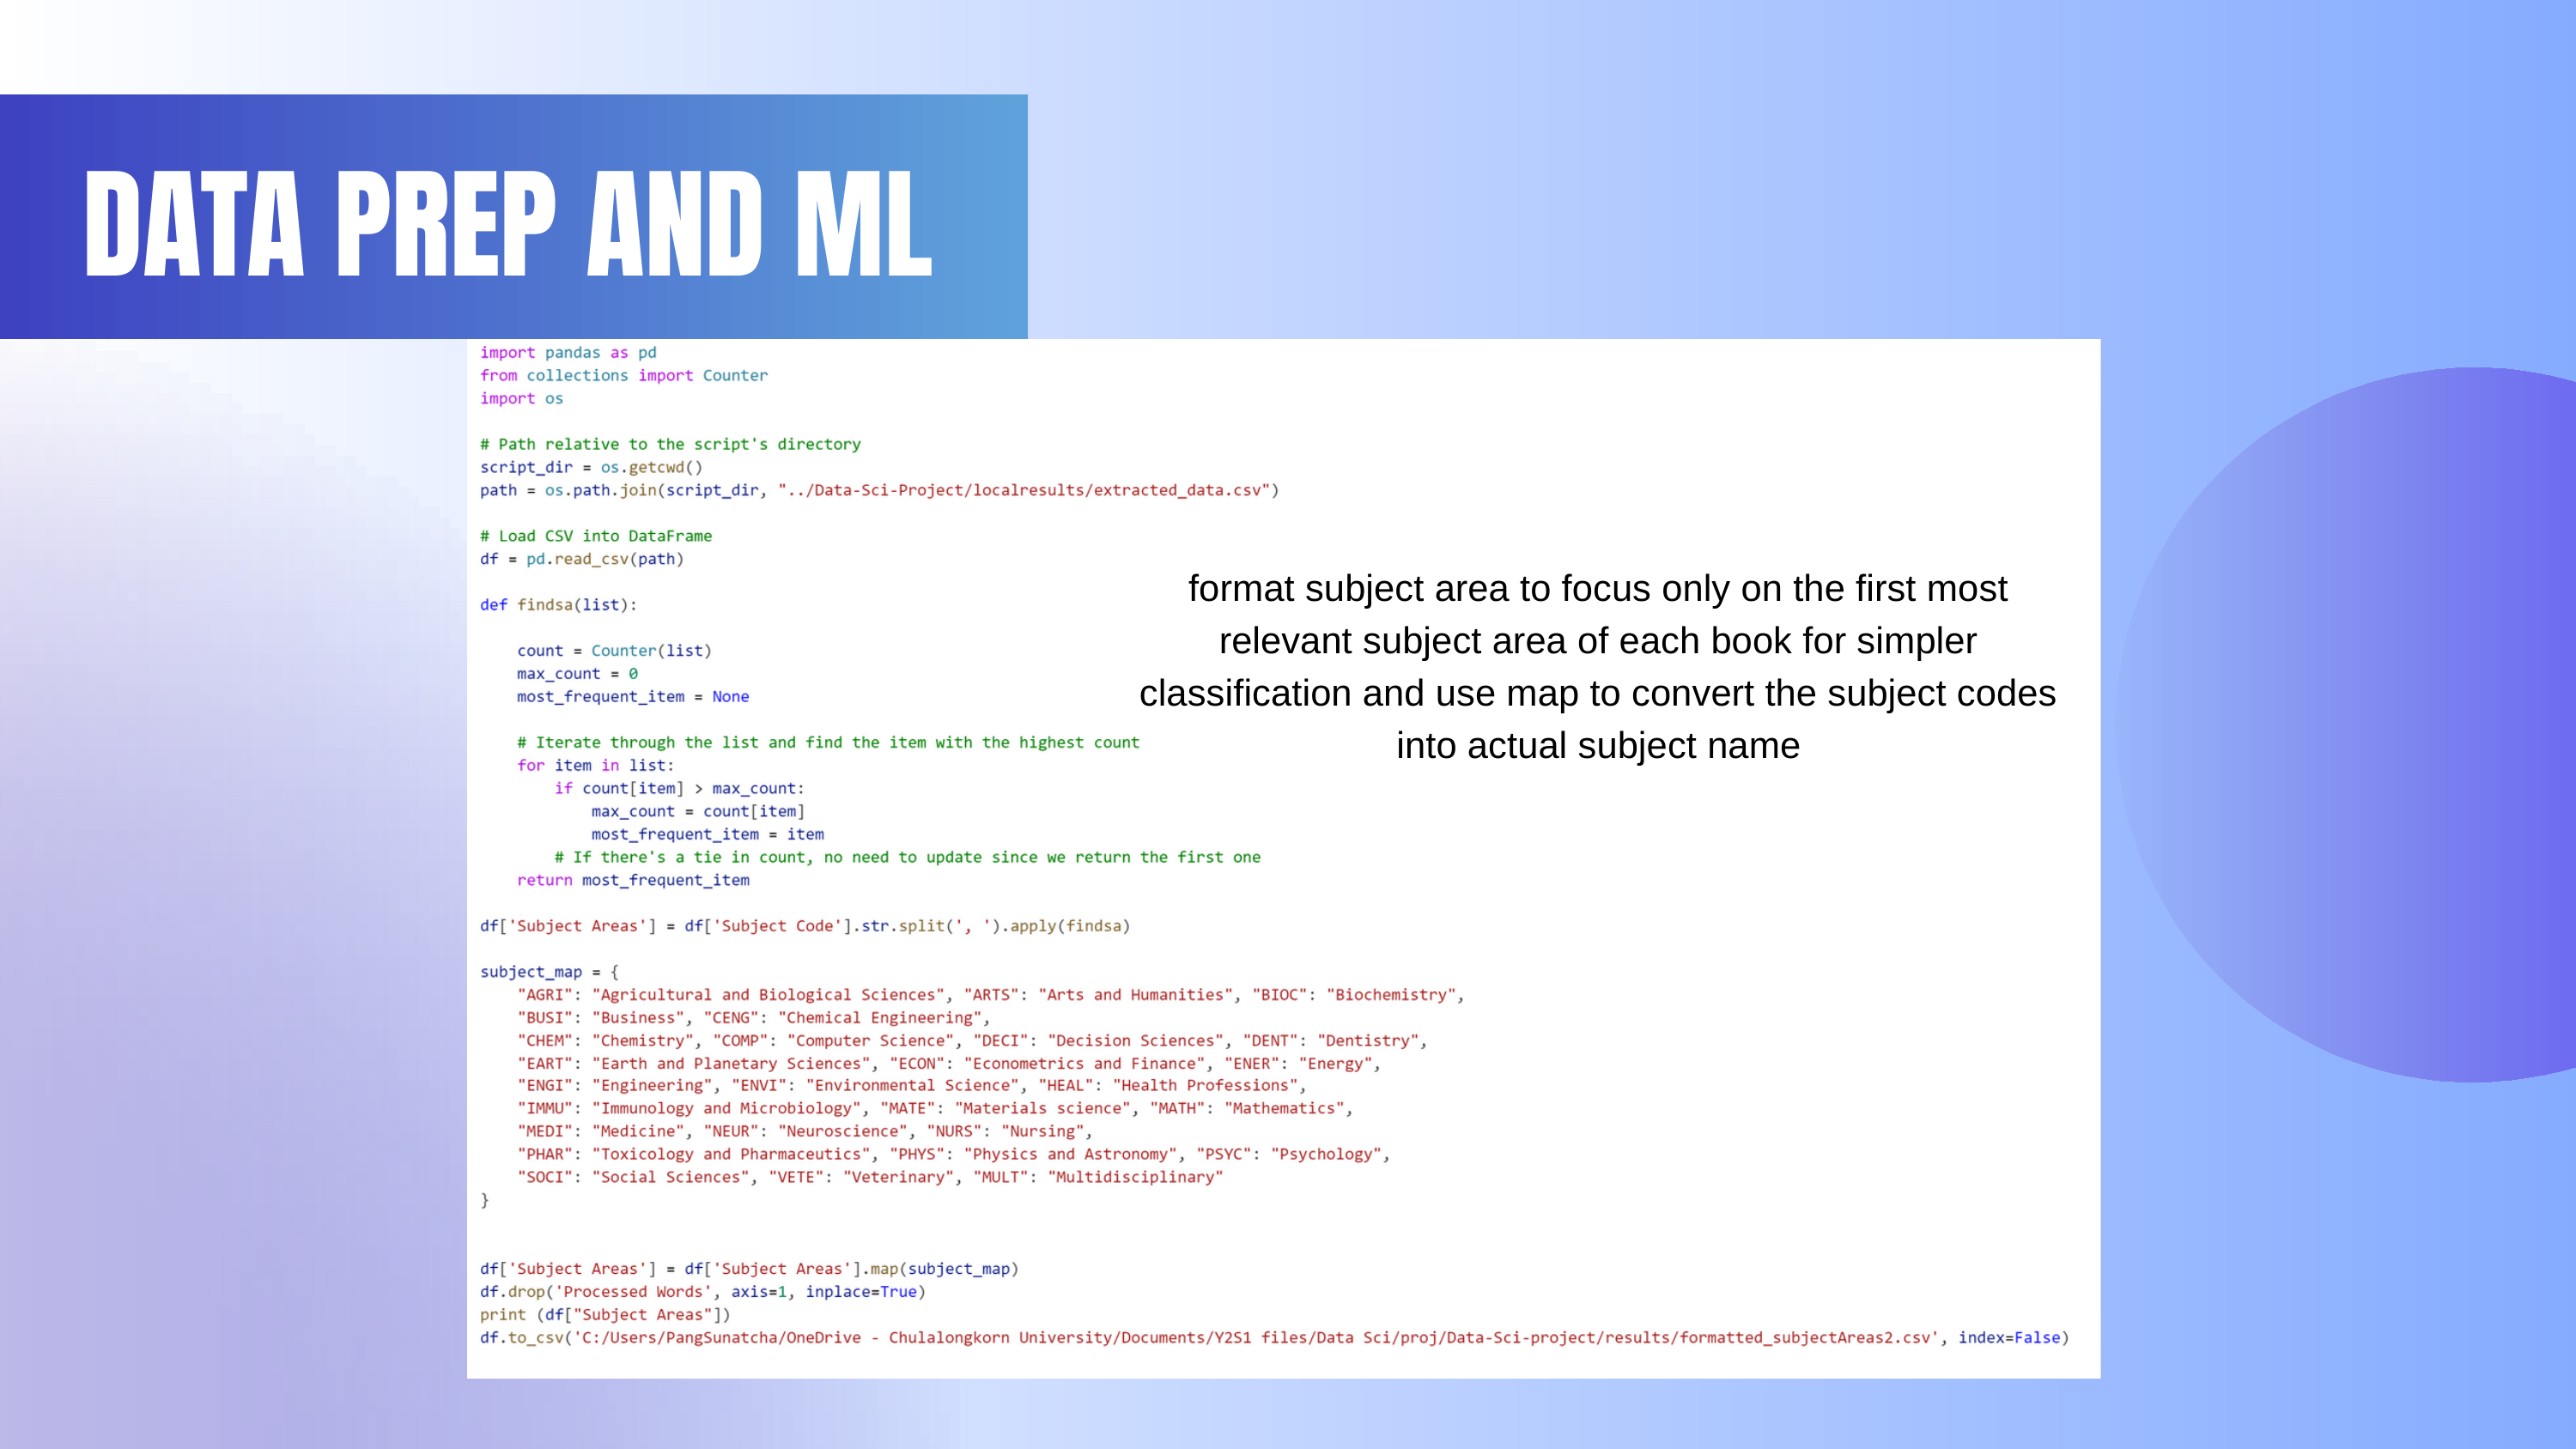

DATA PREP AND ML

format subject area to focus only on the first most relevant subject area of each book for simpler classification and use map to convert the subject codes into actual subject name